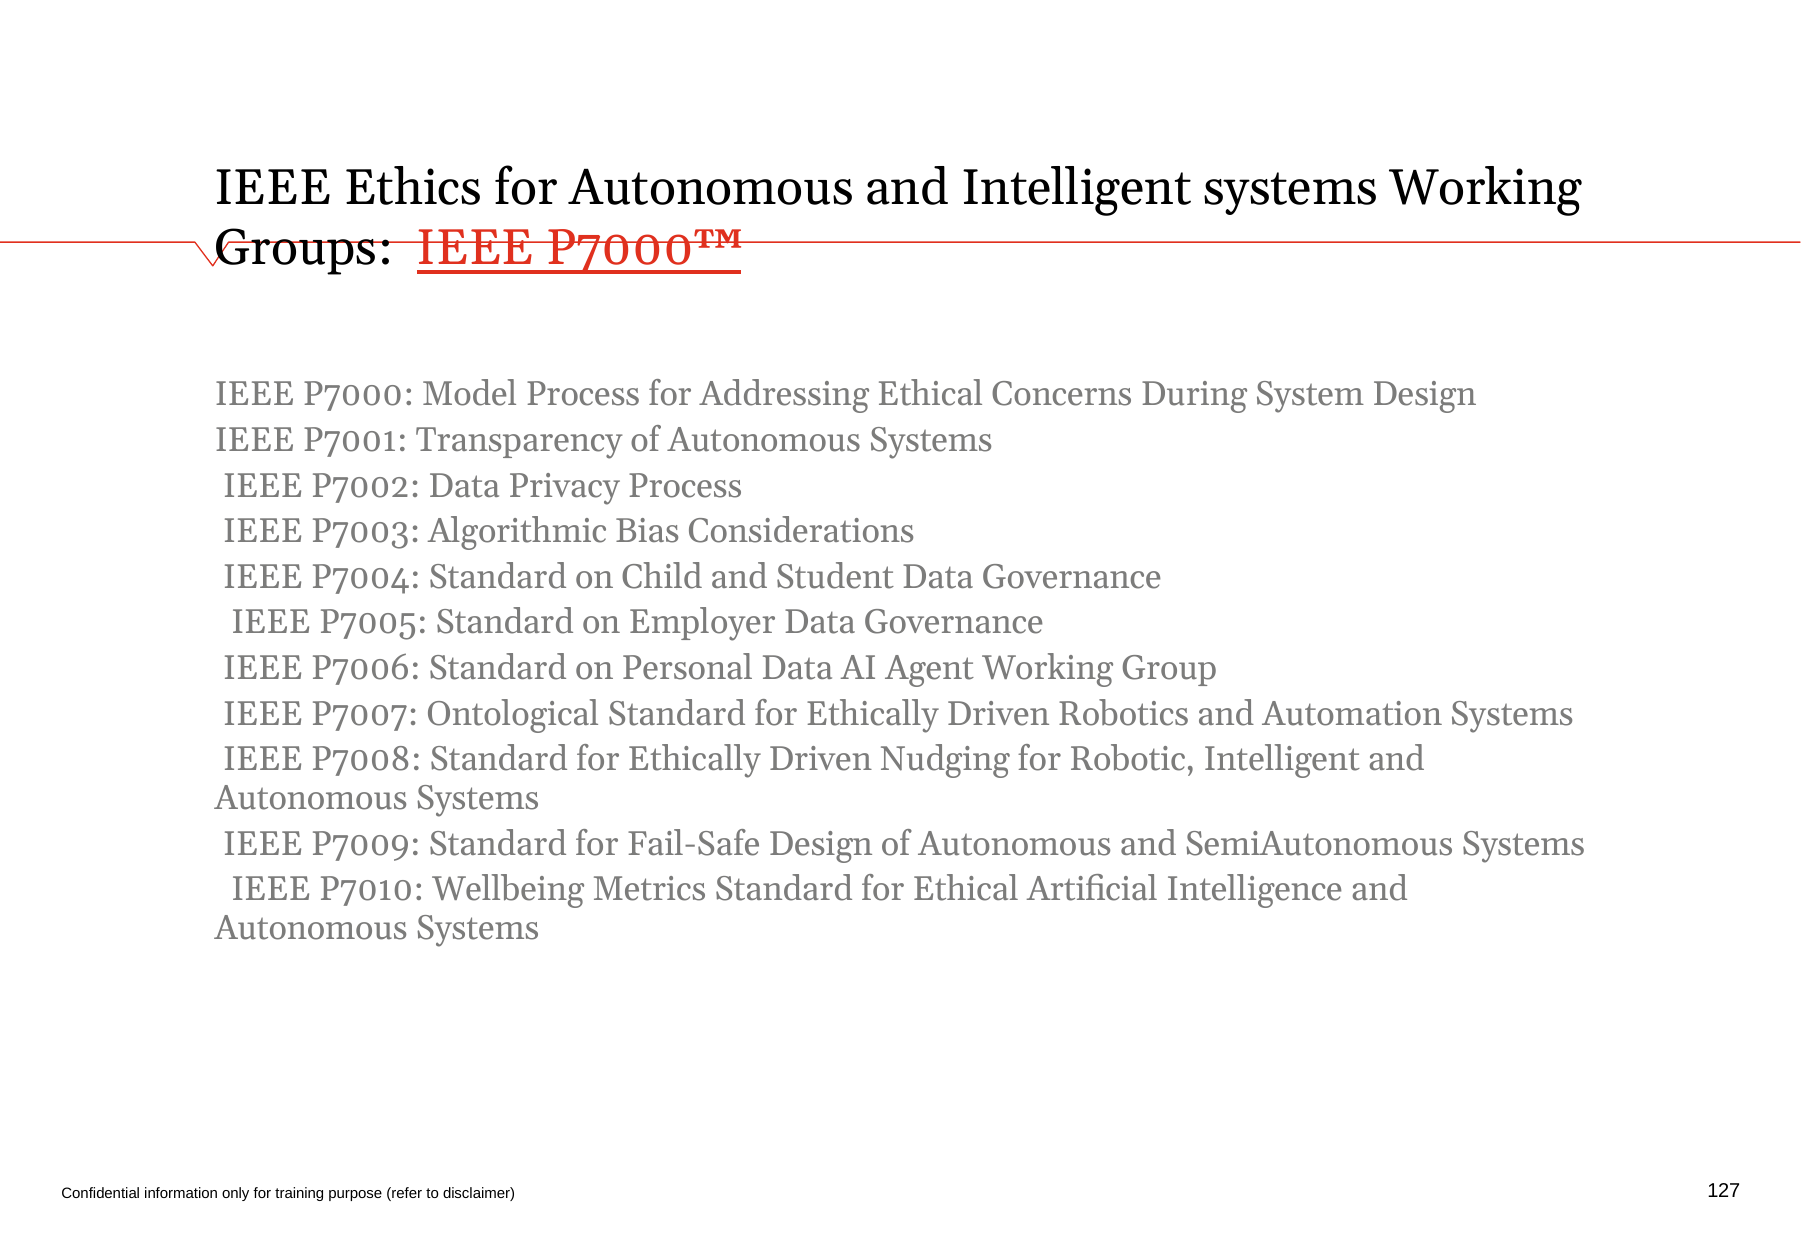

# IEEE Ethics for Autonomous and Intelligent systems Working Groups:  IEEE P7000™
IEEE P7000: Model Process for Addressing Ethical Concerns During System Design
IEEE P7001: Transparency of Autonomous Systems
 IEEE P7002: Data Privacy Process
 IEEE P7003: Algorithmic Bias Considerations
 IEEE P7004: Standard on Child and Student Data Governance
  IEEE P7005: Standard on Employer Data Governance
 IEEE P7006: Standard on Personal Data AI Agent Working Group
 IEEE P7007: Ontological Standard for Ethically Driven Robotics and Automation Systems
 IEEE P7008: Standard for Ethically Driven Nudging for Robotic, Intelligent and Autonomous Systems
 IEEE P7009: Standard for Fail-Safe Design of Autonomous and SemiAutonomous Systems
  IEEE P7010: Wellbeing Metrics Standard for Ethical Artificial Intelligence and Autonomous Systems
127